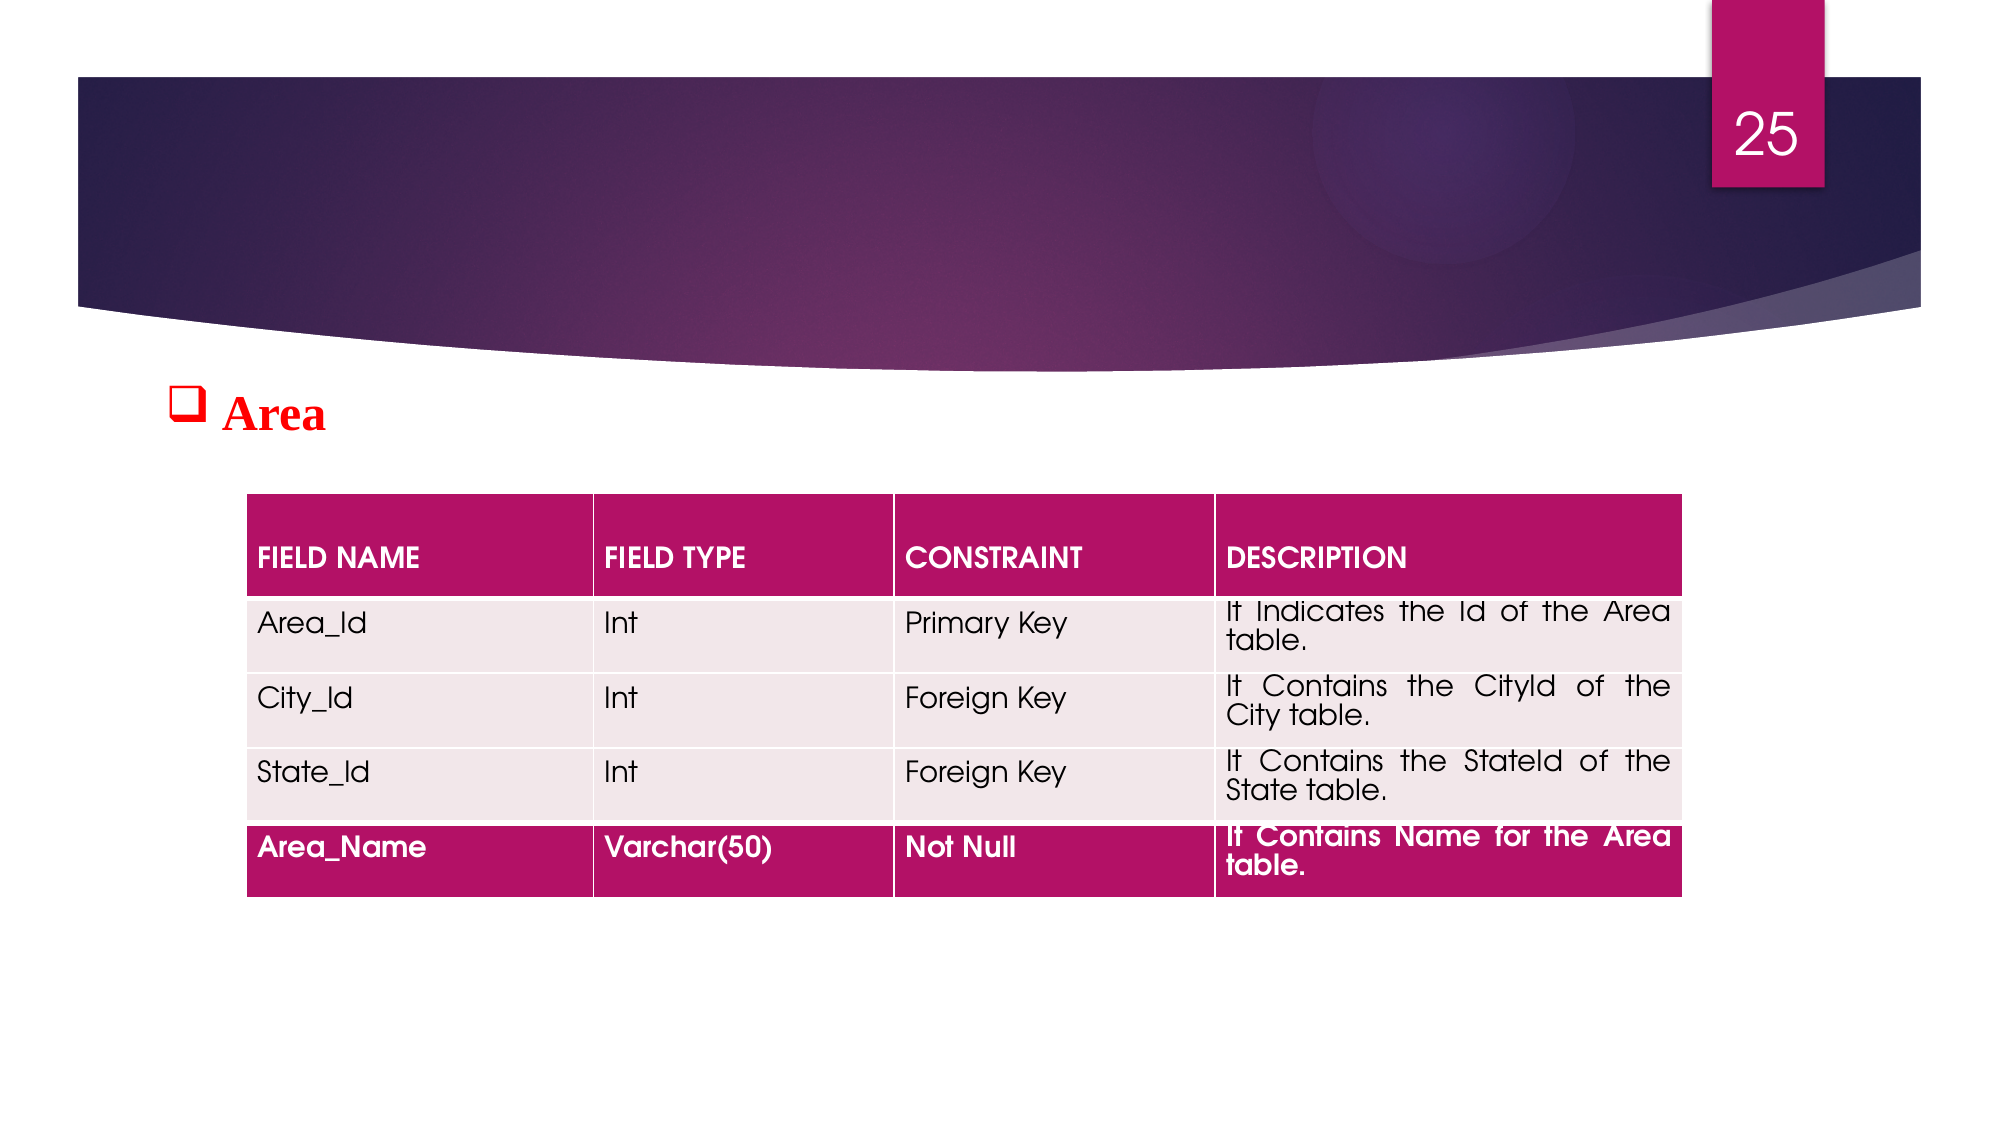

25
Area

| FIELD NAME | FIELD TYPE | CONSTRAINT | DESCRIPTION |
| --- | --- | --- | --- |
| Area\_Id | Int | Primary Key | It Indicates the Id of the Area table. |
| City\_Id | Int | Foreign Key | It Contains the CityId of the City table. |
| State\_Id | Int | Foreign Key | It Contains the StateId of the State table. |
| Area\_Name | Varchar(50) | Not Null | It Contains Name for the Area table. |